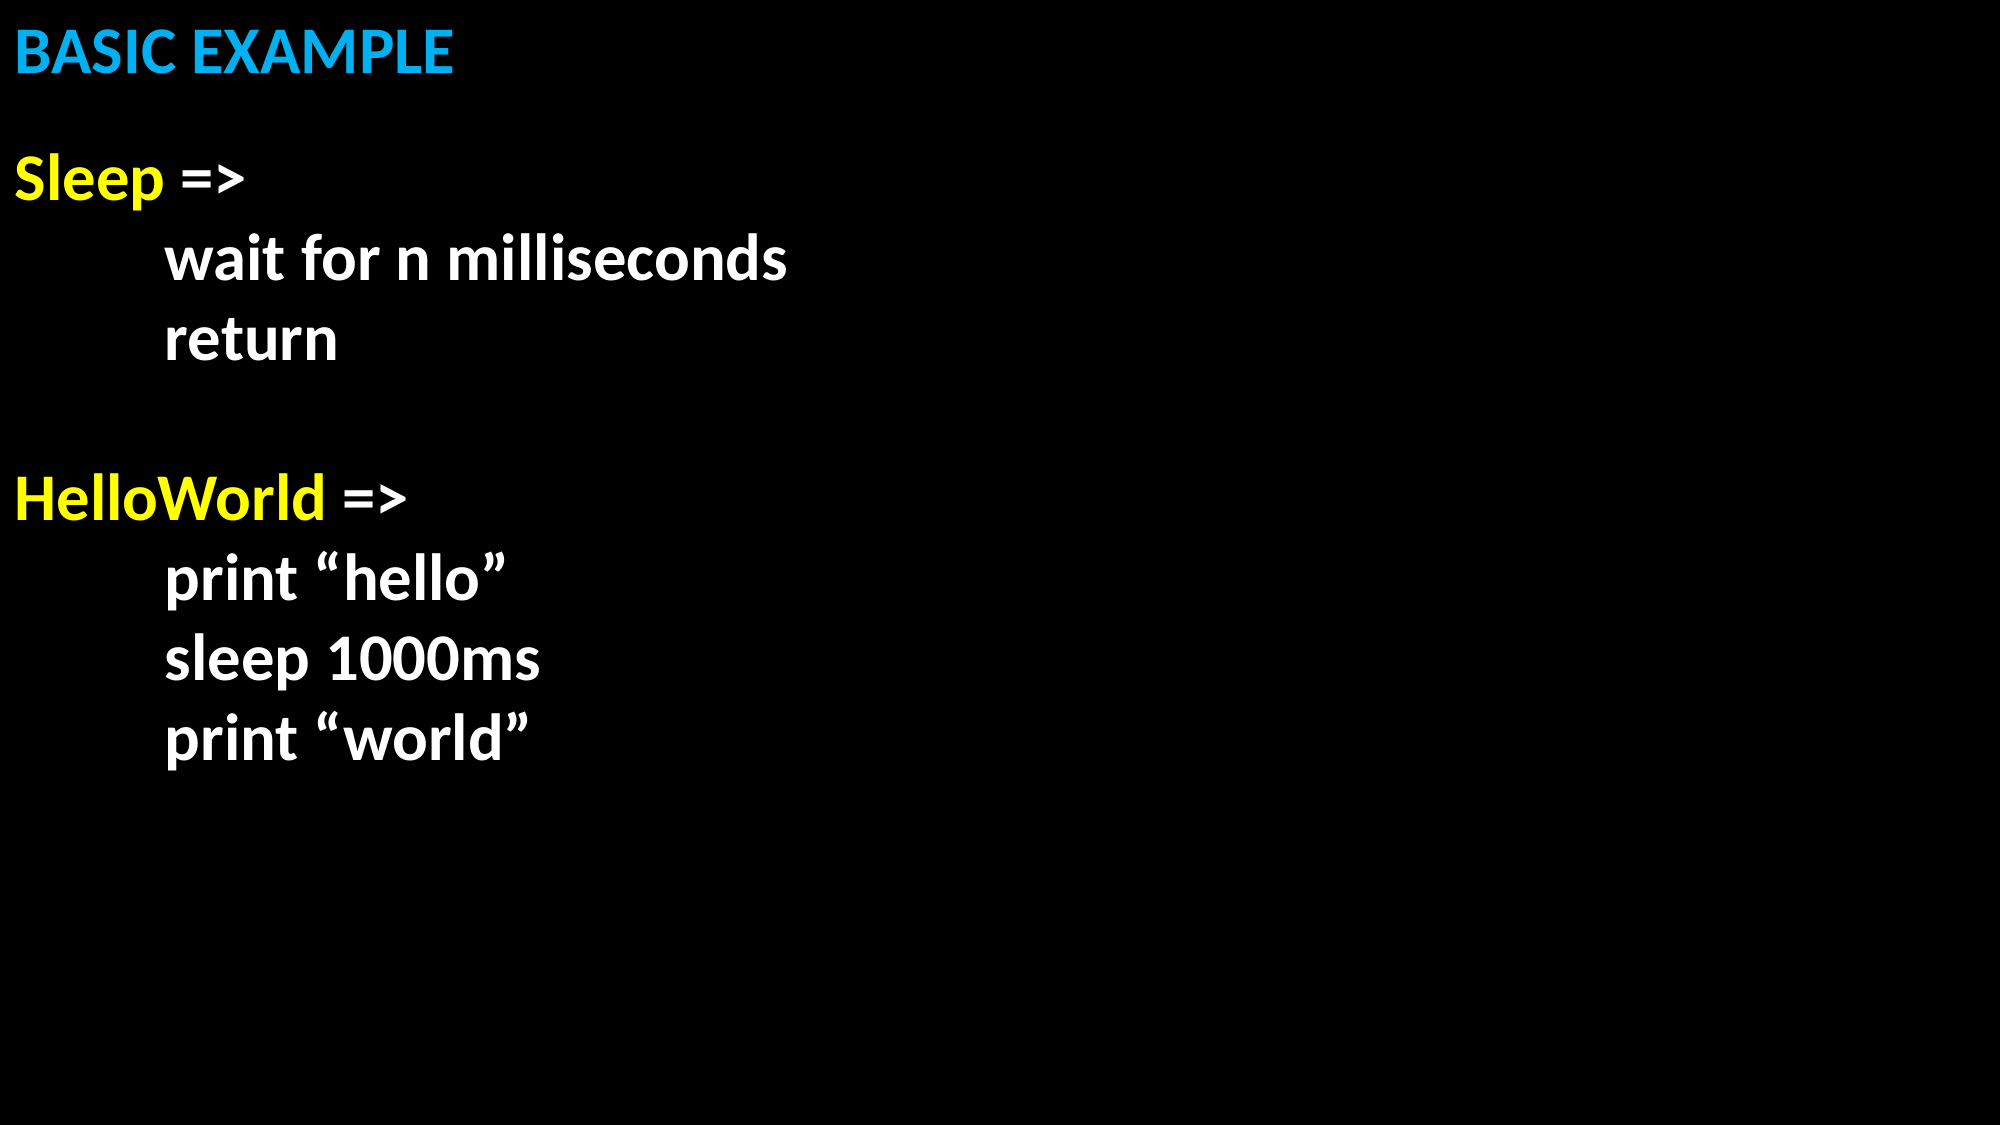

BASIC EXAMPLE
Sleep =>
	wait for n milliseconds
	return

HelloWorld =>
	print “hello”
	sleep 1000ms
	print “world”